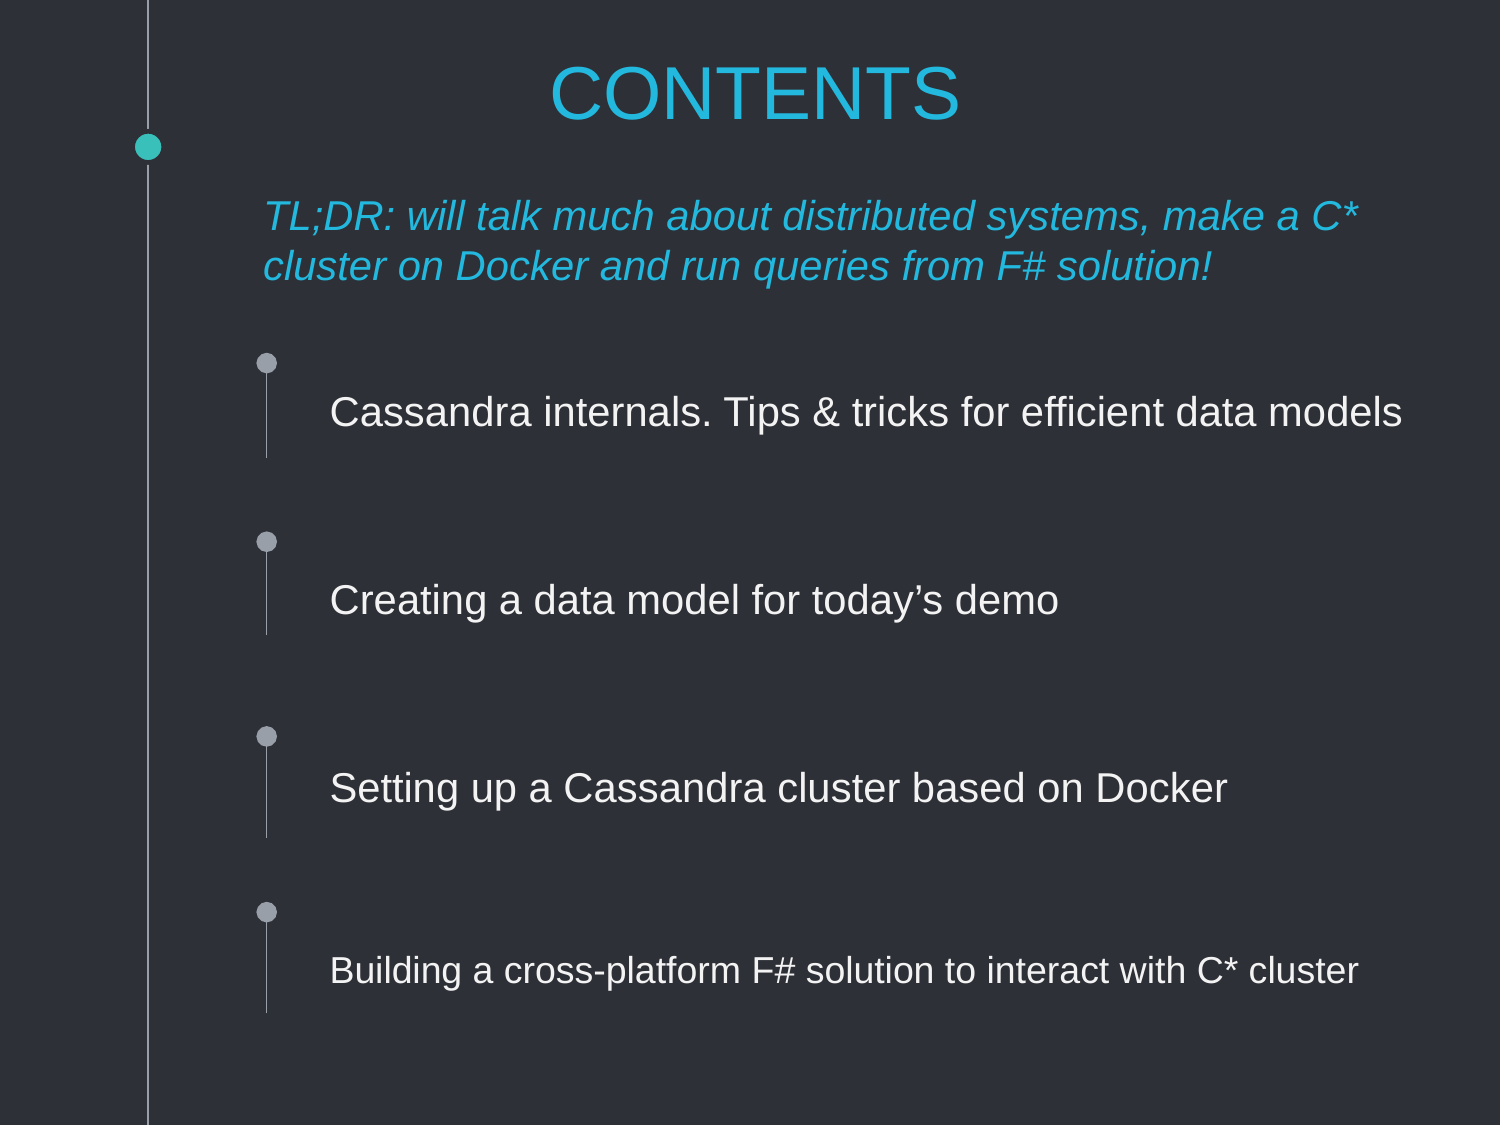

# CONTENTS
TL;DR: will talk much about distributed systems, make a C* cluster on Docker and run queries from F# solution!
Cassandra internals. Tips & tricks for efficient data models
Creating a data model for today’s demo
Setting up a Cassandra cluster based on Docker
Building a cross-platform F# solution to interact with C* cluster